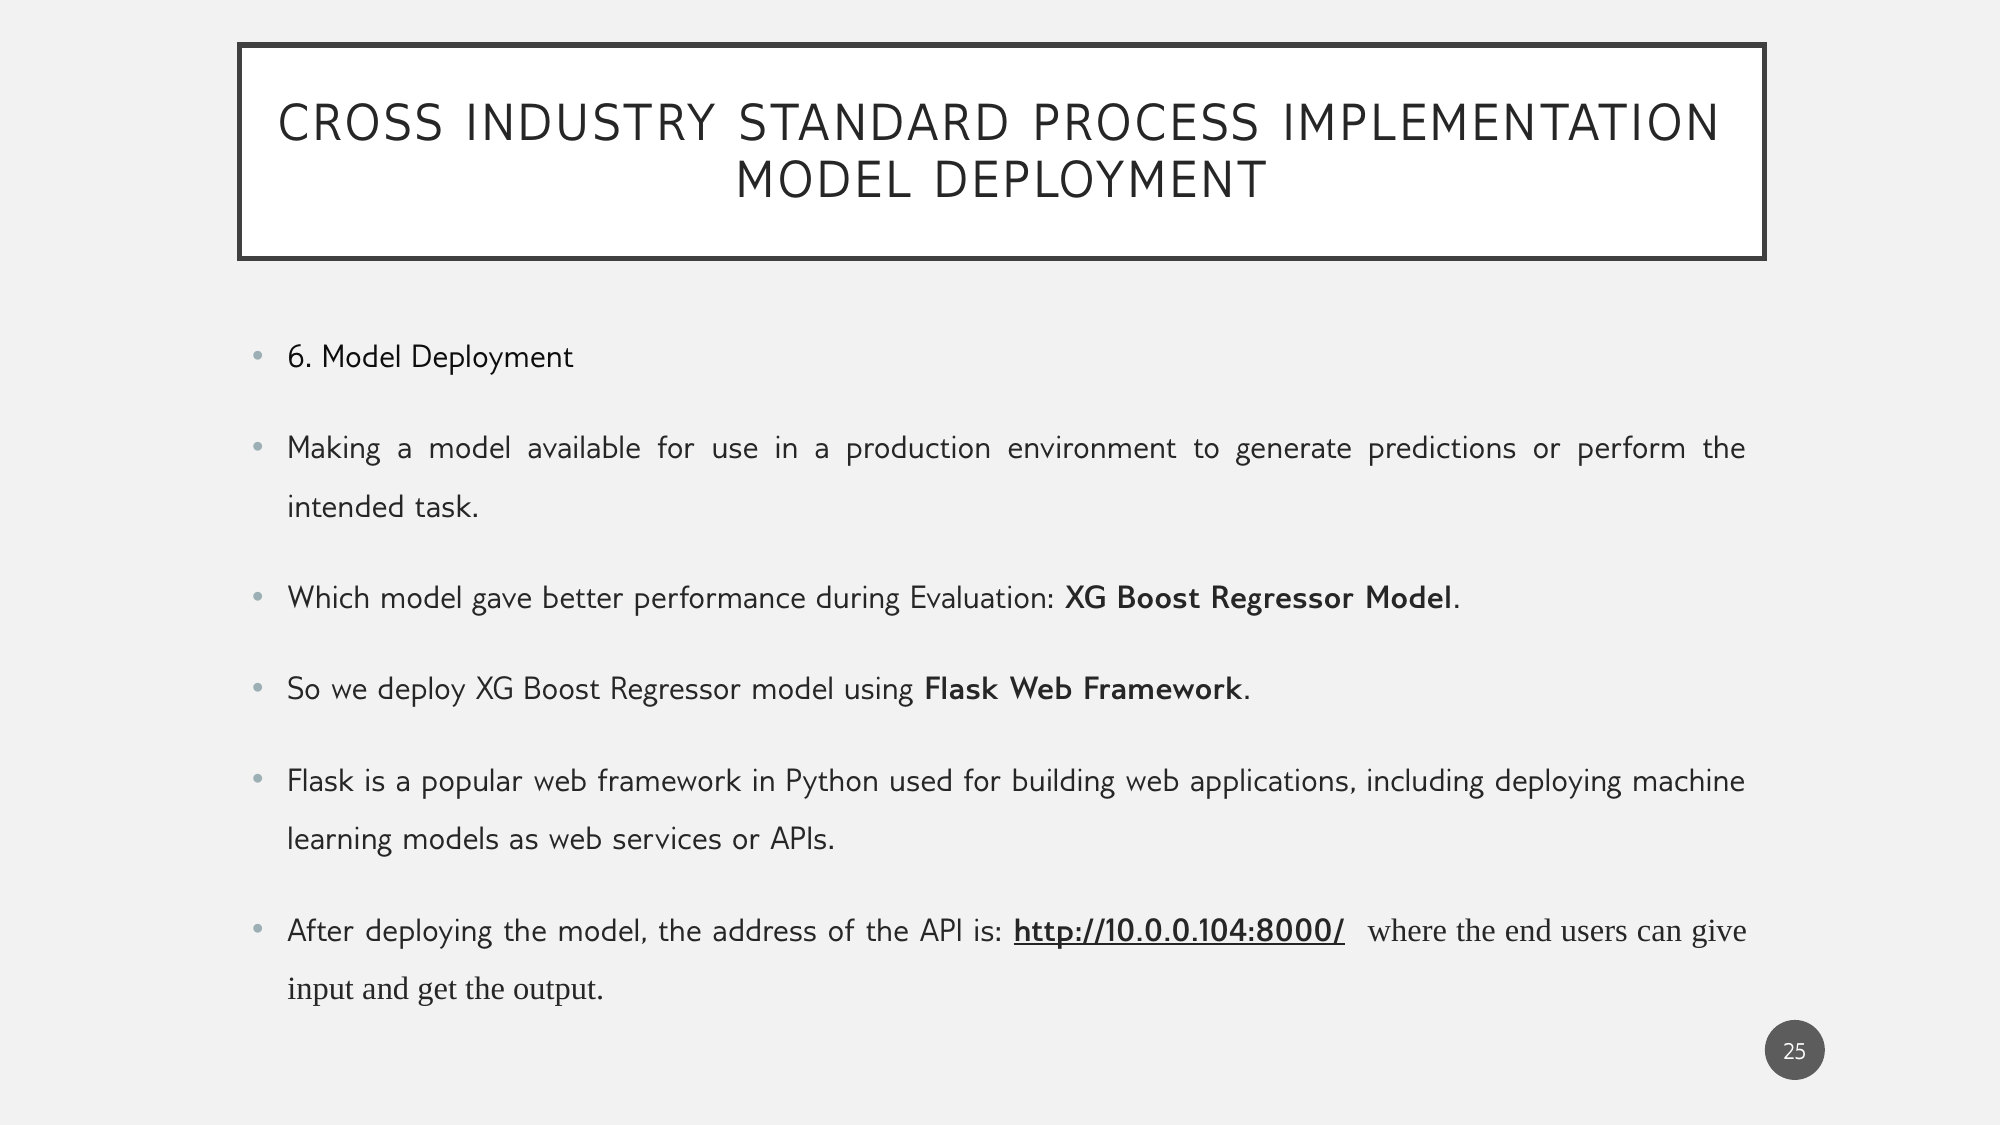

# CROSS INDUSTRY STANDARD PROCESS Implementation MODEL DEPLOYMENT
6. Model Deployment
Making a model available for use in a production environment to generate predictions or perform the intended task.
Which model gave better performance during Evaluation: XG Boost Regressor Model.
So we deploy XG Boost Regressor model using Flask Web Framework.
Flask is a popular web framework in Python used for building web applications, including deploying machine learning models as web services or APIs.
After deploying the model, the address of the API is: http://10.0.0.104:8000/  where the end users can give input and get the output.
25